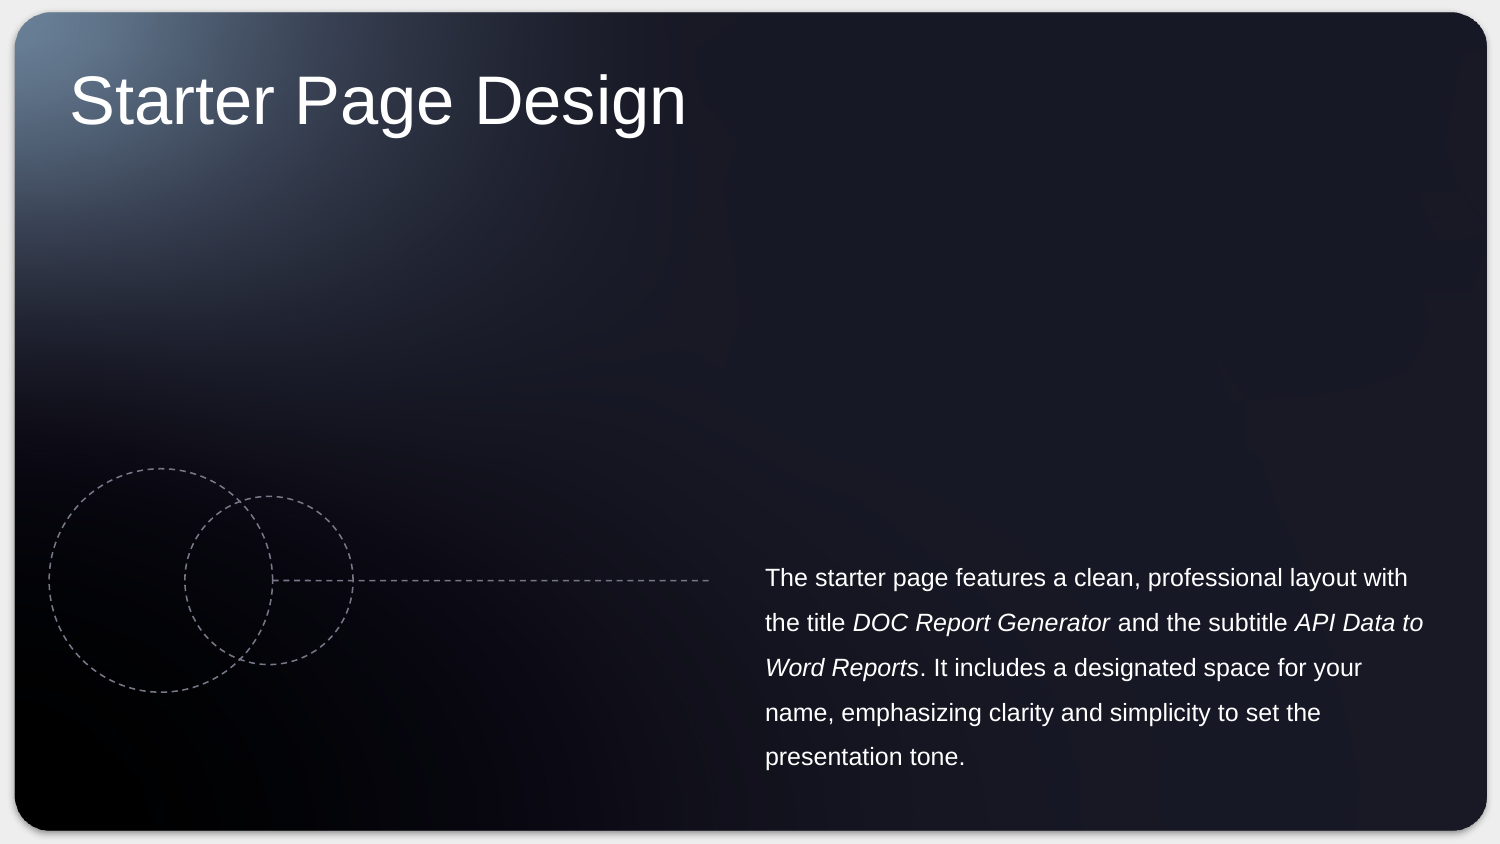

# Starter Page Design
The starter page features a clean, professional layout with the title DOC Report Generator and the subtitle API Data to Word Reports. It includes a designated space for your name, emphasizing clarity and simplicity to set the presentation tone.